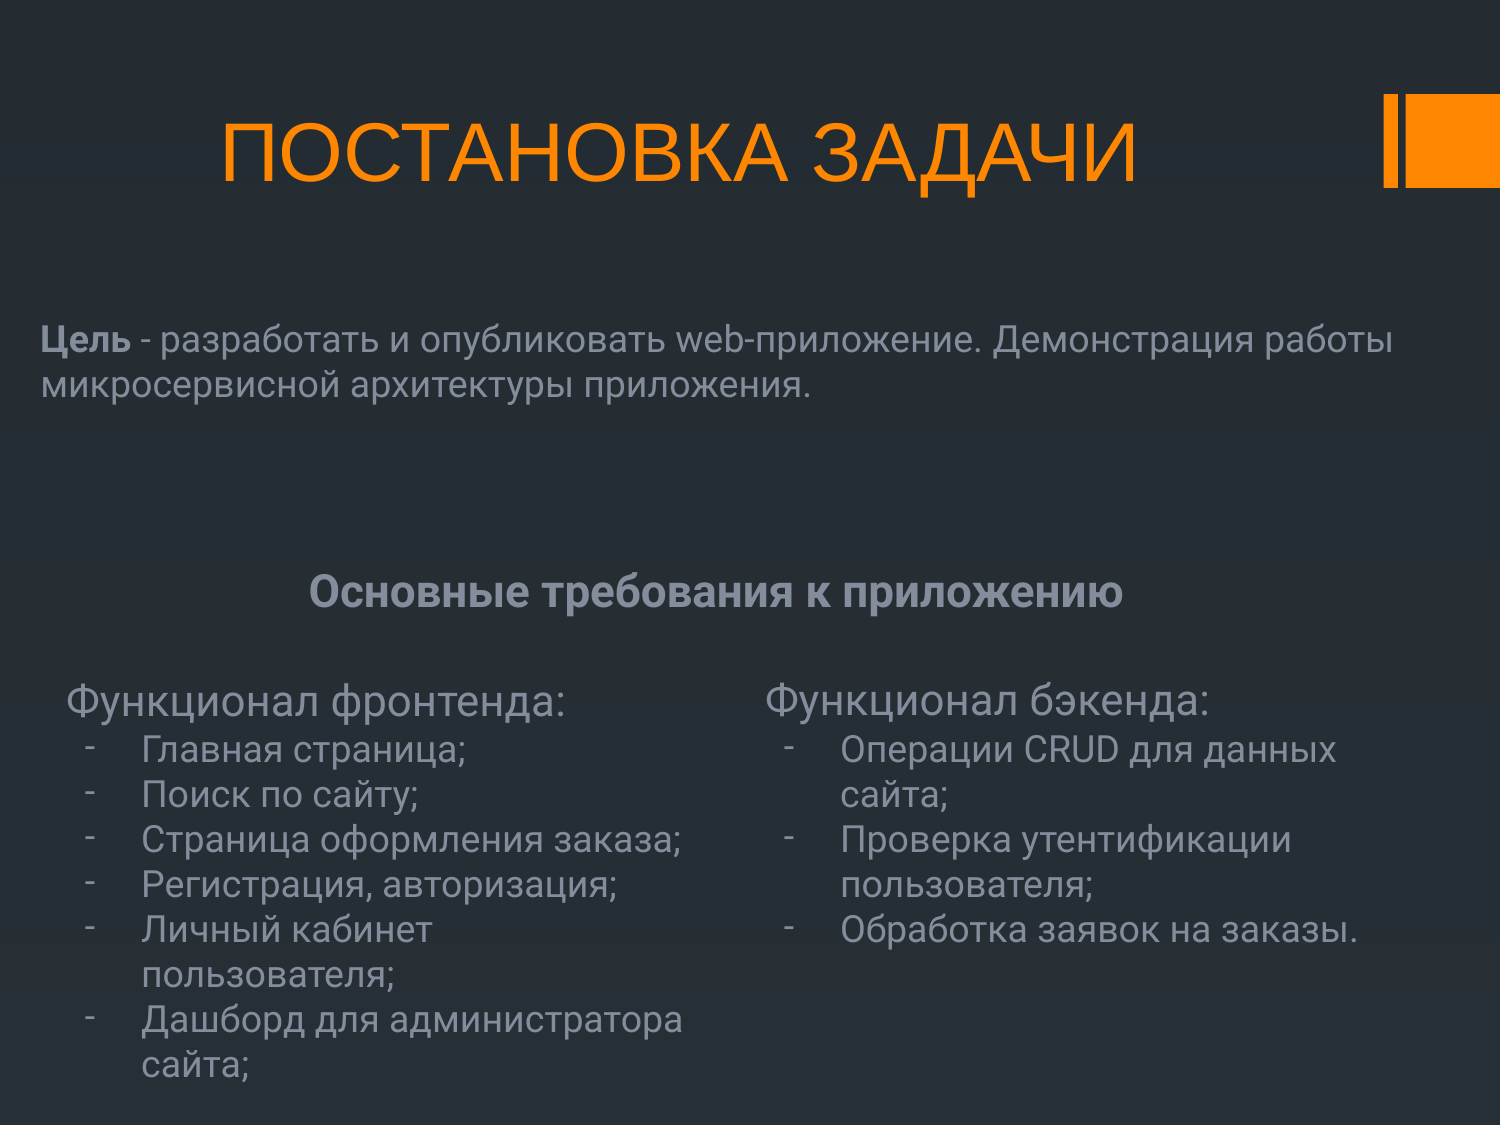

# ПОСТАНОВКА ЗАДАЧИ
Цель - разработать и опубликовать web-приложение. Демонстрация работы микросервисной архитектуры приложения.
Основные требования к приложению
Функционал бэкенда:
Операции CRUD для данных сайта;
Проверка утентификации пользователя;
Обработка заявок на заказы.
Функционал фронтенда:
Главная страница;
Поиск по сайту;
Страница оформления заказа;
Регистрация, авторизация;
Личный кабинет пользователя;
Дашборд для администратора сайта;